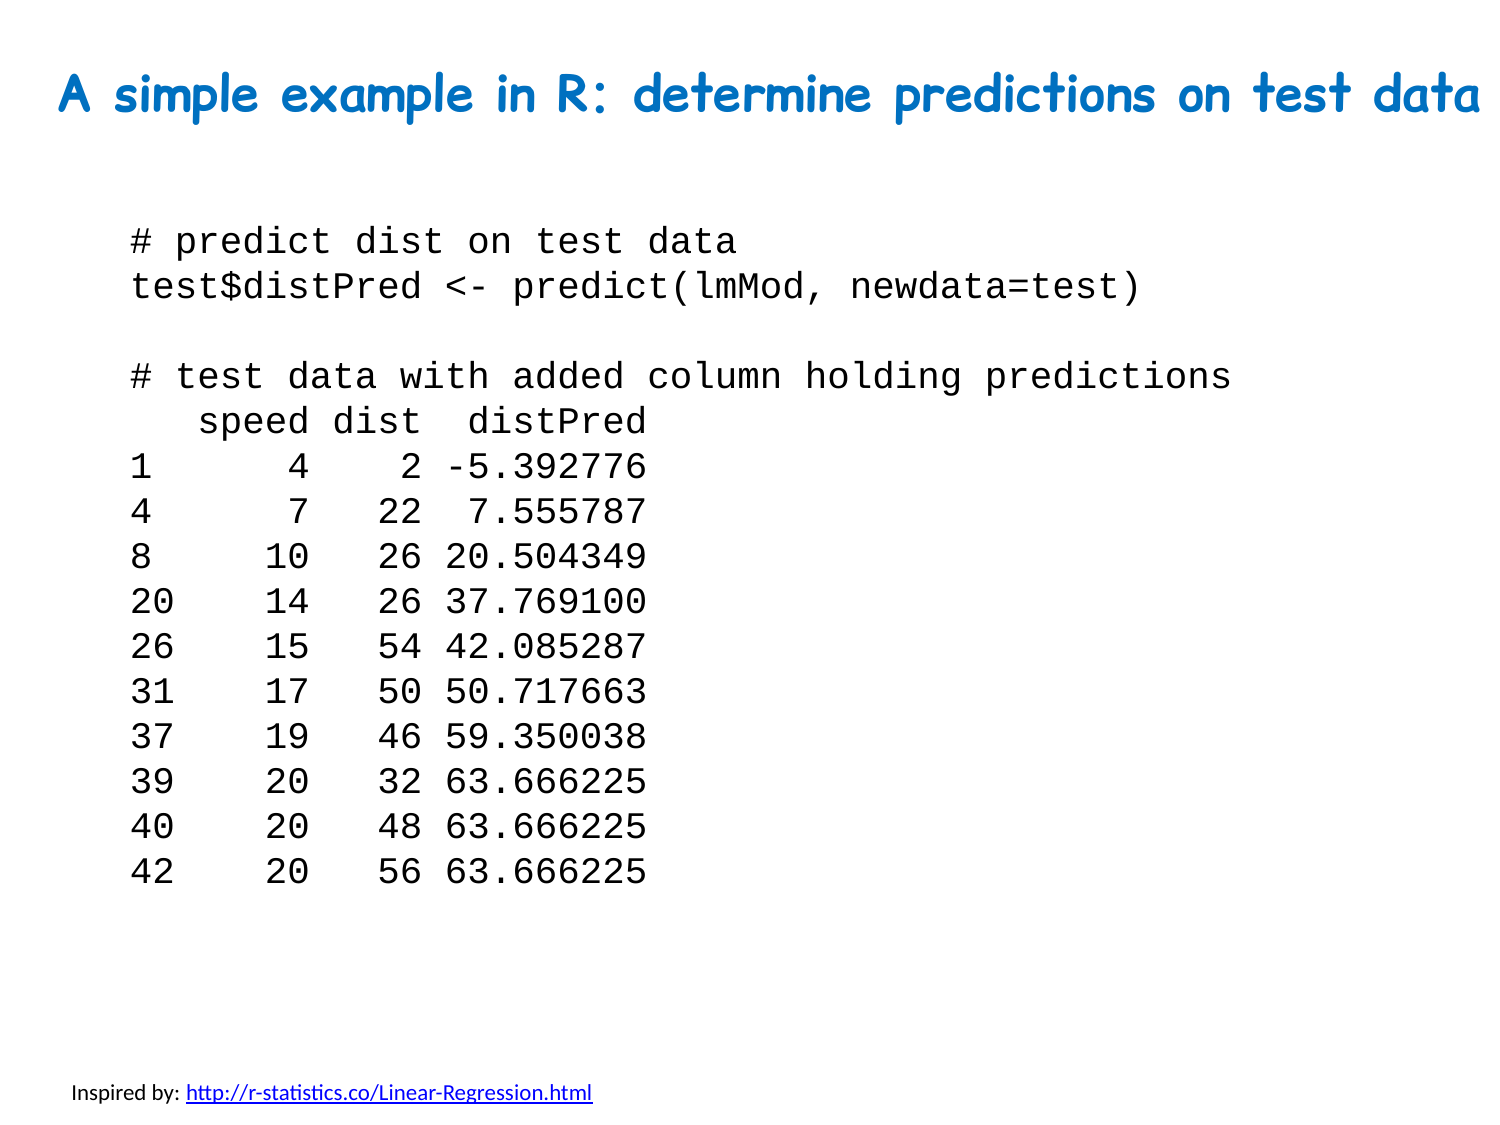

# A simple example in R: determine predictions on test data
# predict dist on test data
test$distPred <- predict(lmMod, newdata=test)

# test data with added column holding predictions
   speed dist  distPred
1      4    2 -5.392776
4      7   22  7.555787
8     10   26 20.504349
20    14   26 37.769100
26    15   54 42.085287
31    17   50 50.717663
37    19   46 59.350038
39    20   32 63.666225
40    20   48 63.666225
42    20   56 63.666225
Inspired by: http://r-statistics.co/Linear-Regression.html